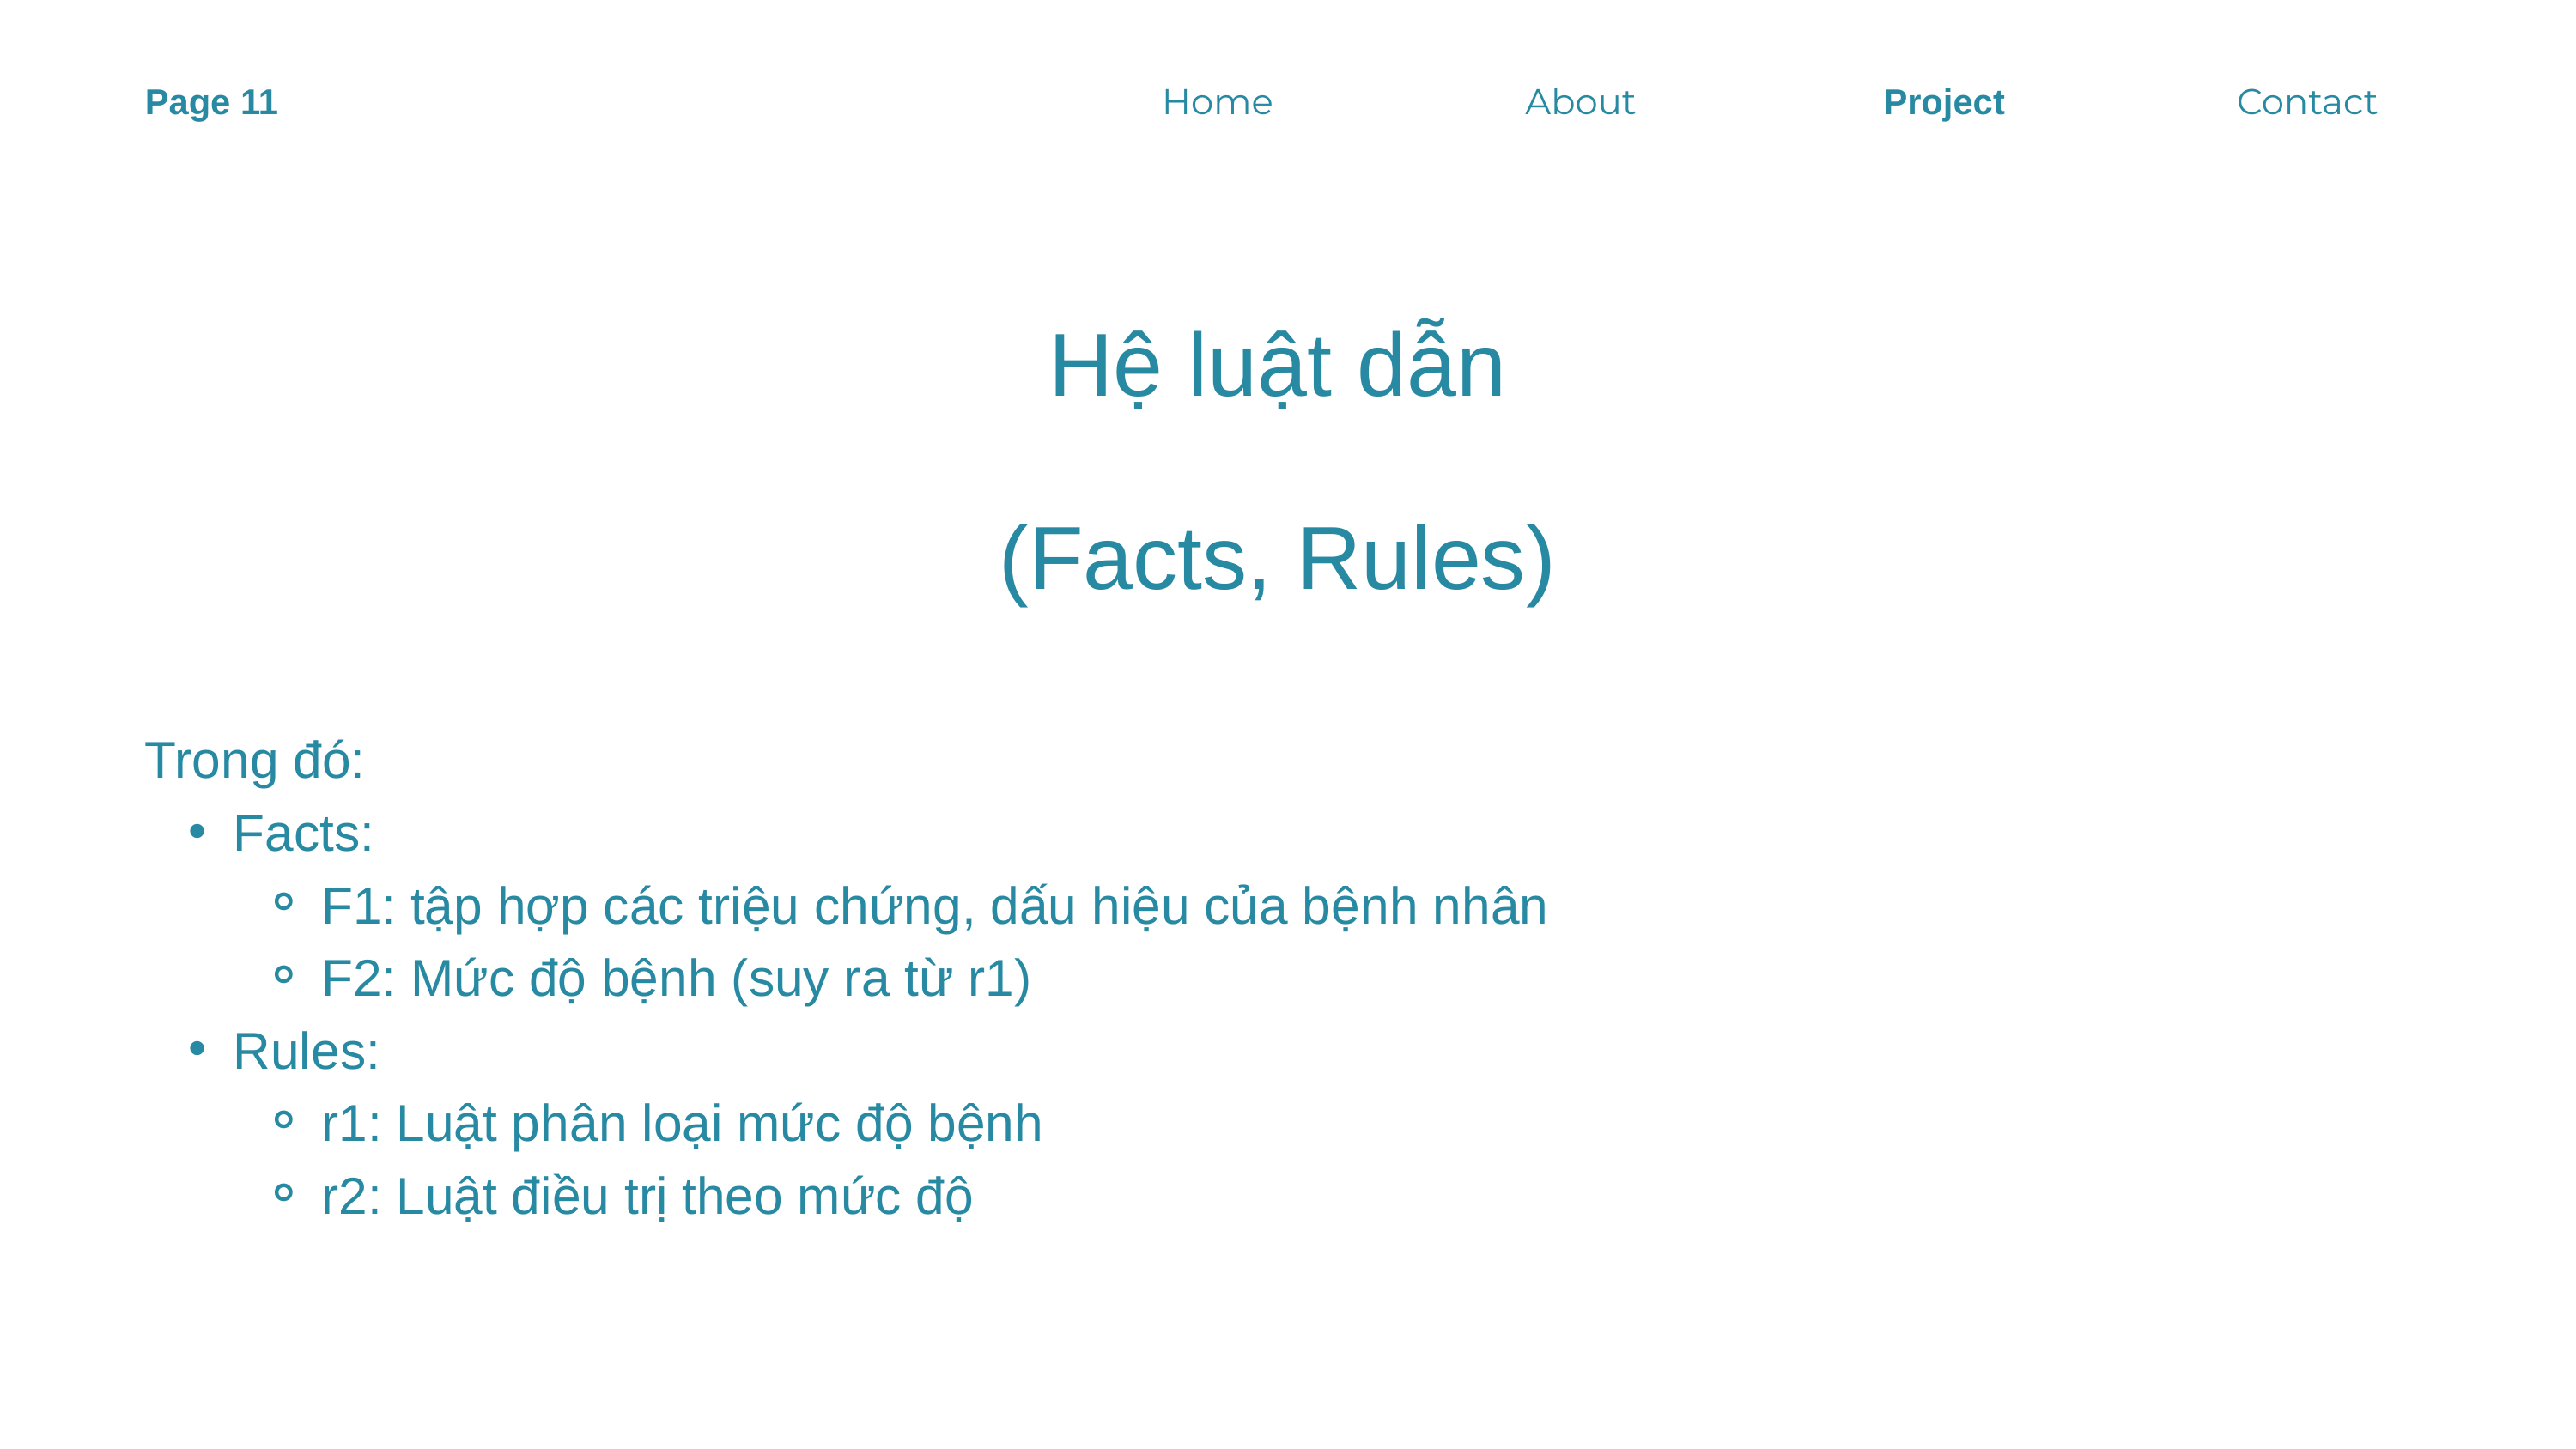

Page 11
Home
About
Project
Contact
Hệ luật dẫn
(Facts, Rules)
Trong đó:
Facts:
F1: tập hợp các triệu chứng, dấu hiệu của bệnh nhân
F2: Mức độ bệnh (suy ra từ r1)
Rules:
r1: Luật phân loại mức độ bệnh
r2: Luật điều trị theo mức độ